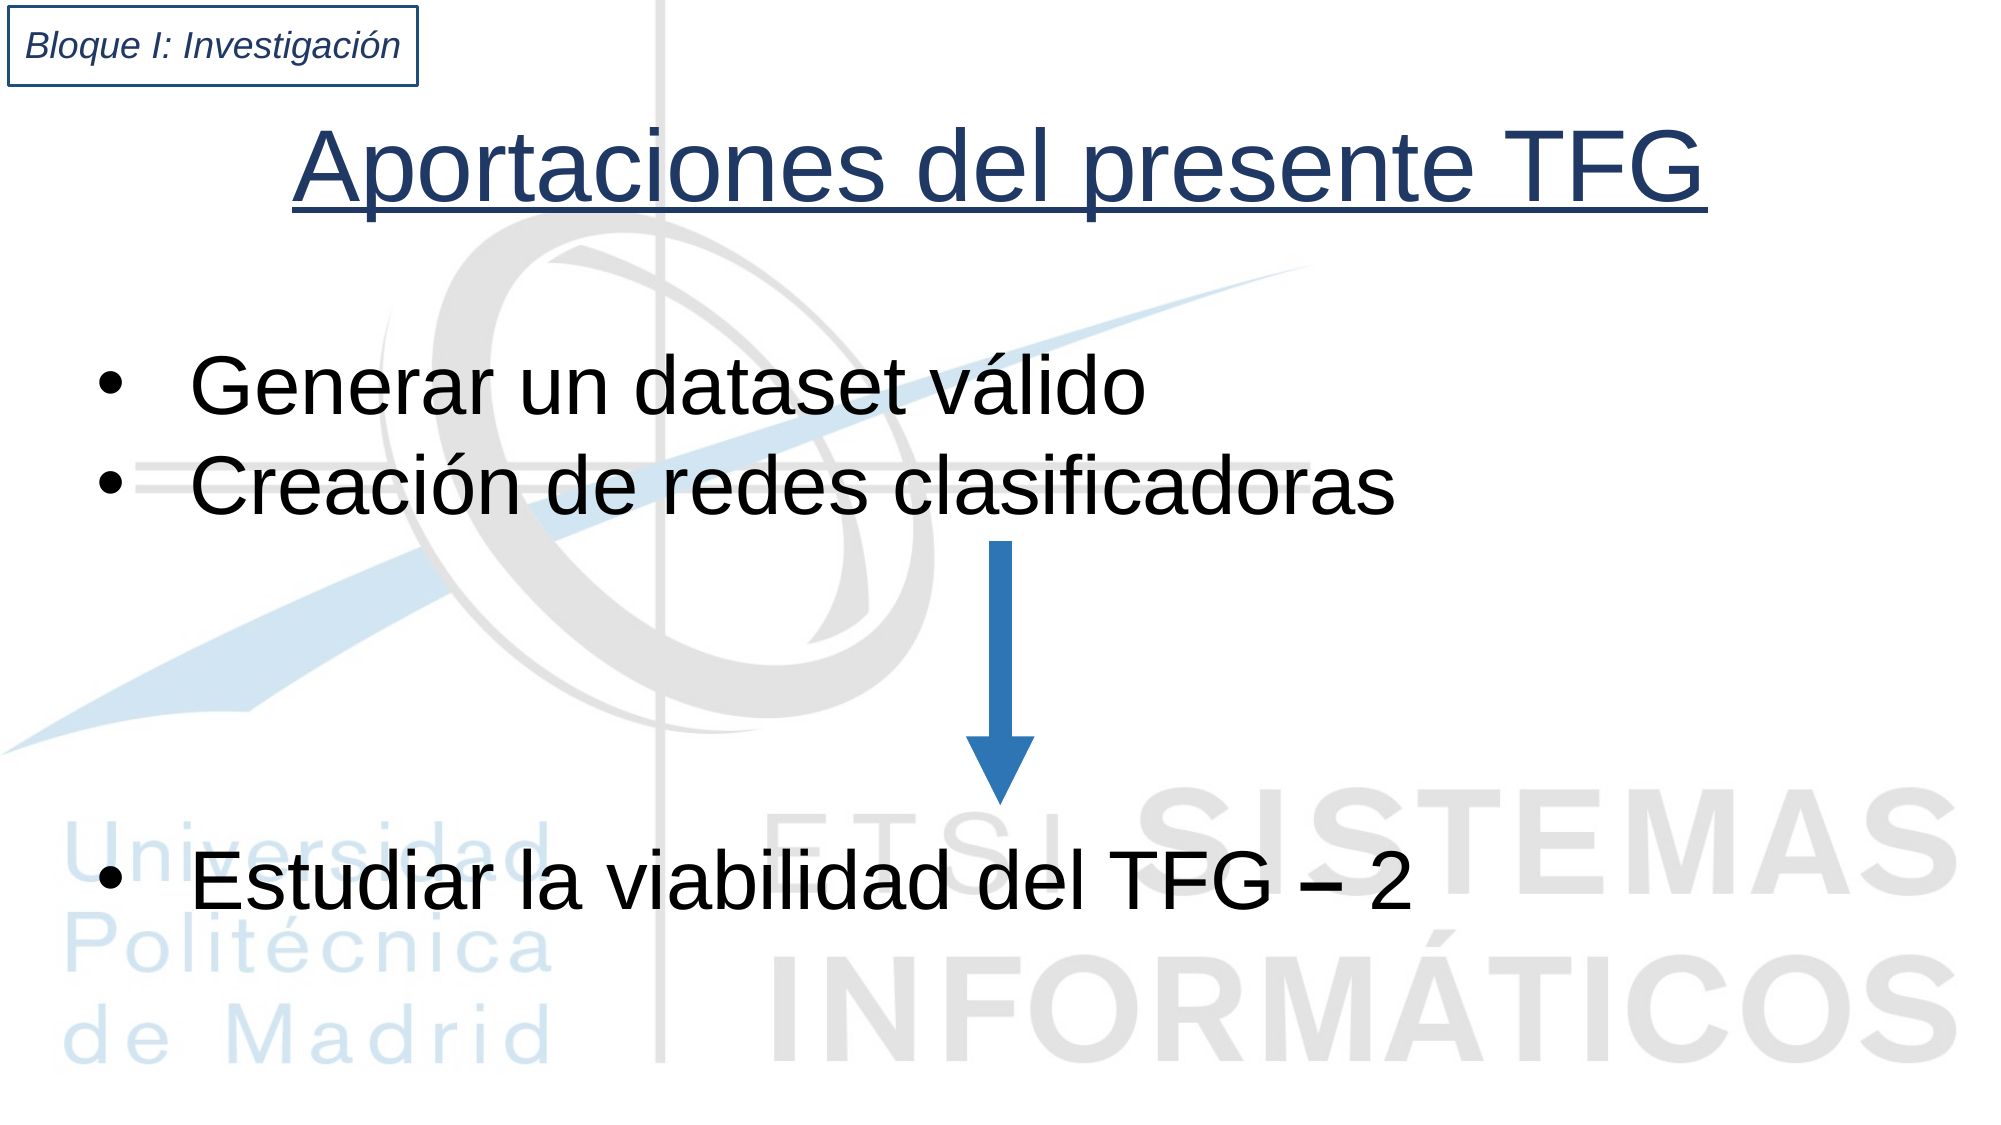

Bloque I: Investigación
# Aportaciones del presente TFG
Generar un dataset válido
Creación de redes clasificadoras
Estudiar la viabilidad del TFG – 2